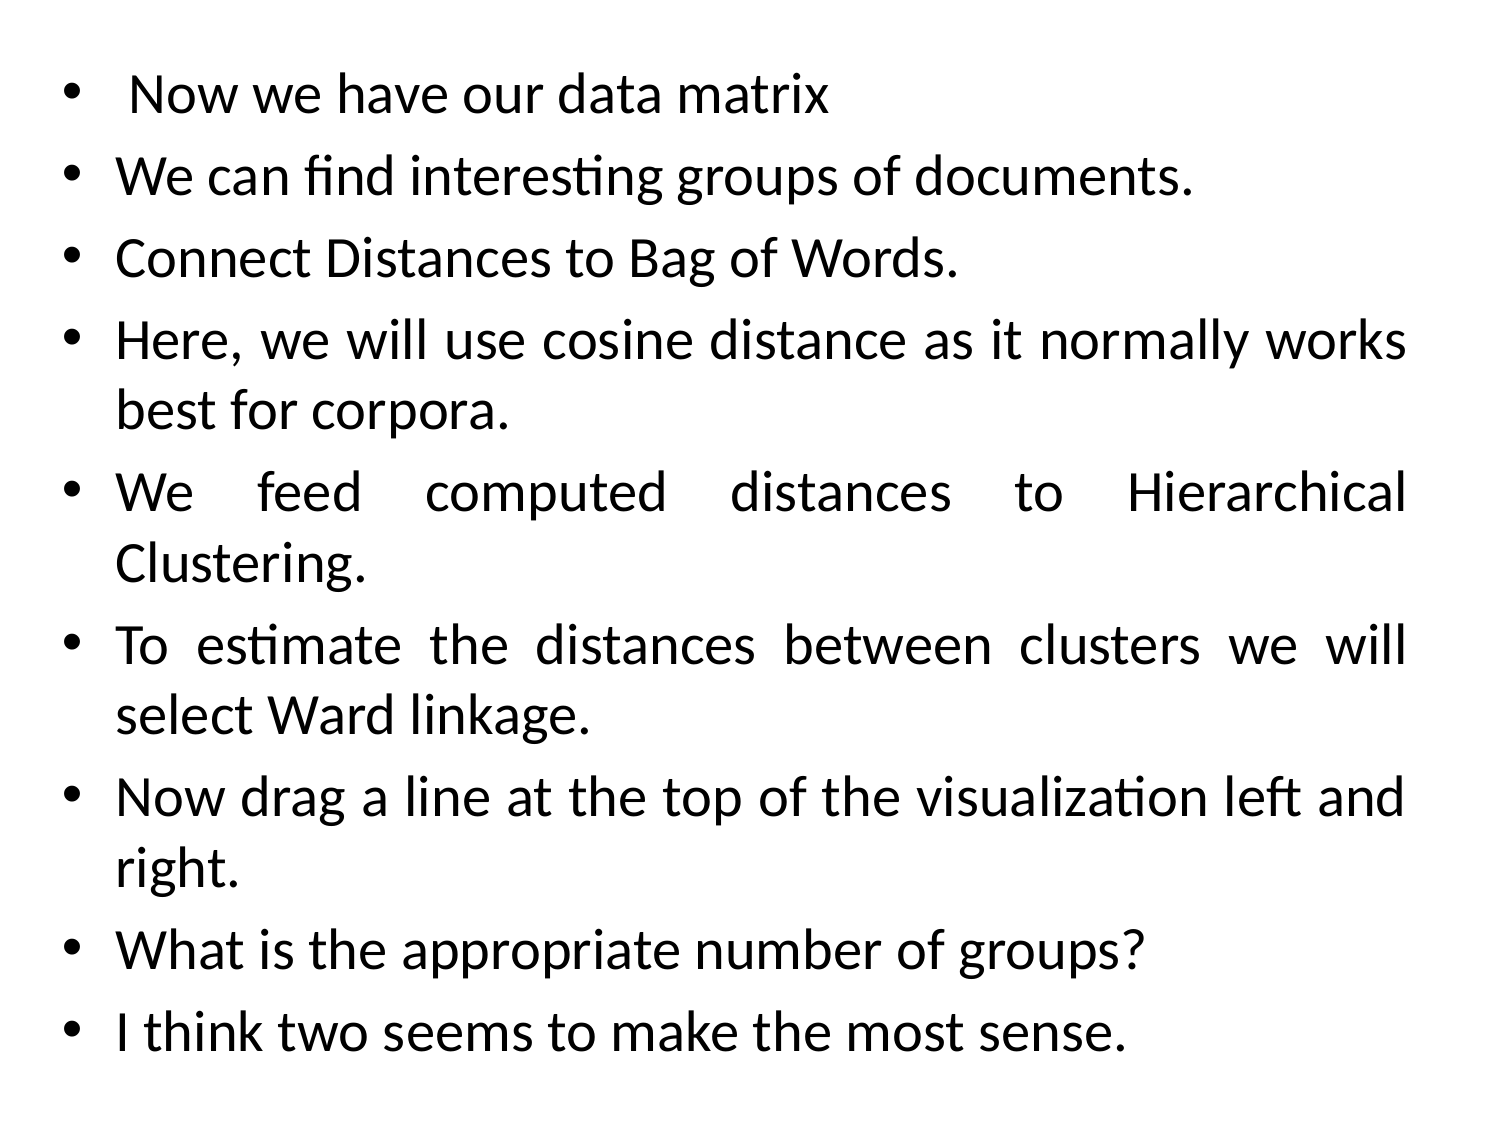

Now we have our data matrix
We can find interesting groups of documents.
Connect Distances to Bag of Words.
Here, we will use cosine distance as it normally works best for corpora.
We feed computed distances to Hierarchical Clustering.
To estimate the distances between clusters we will select Ward linkage.
Now drag a line at the top of the visualization left and right.
What is the appropriate number of groups?
I think two seems to make the most sense.